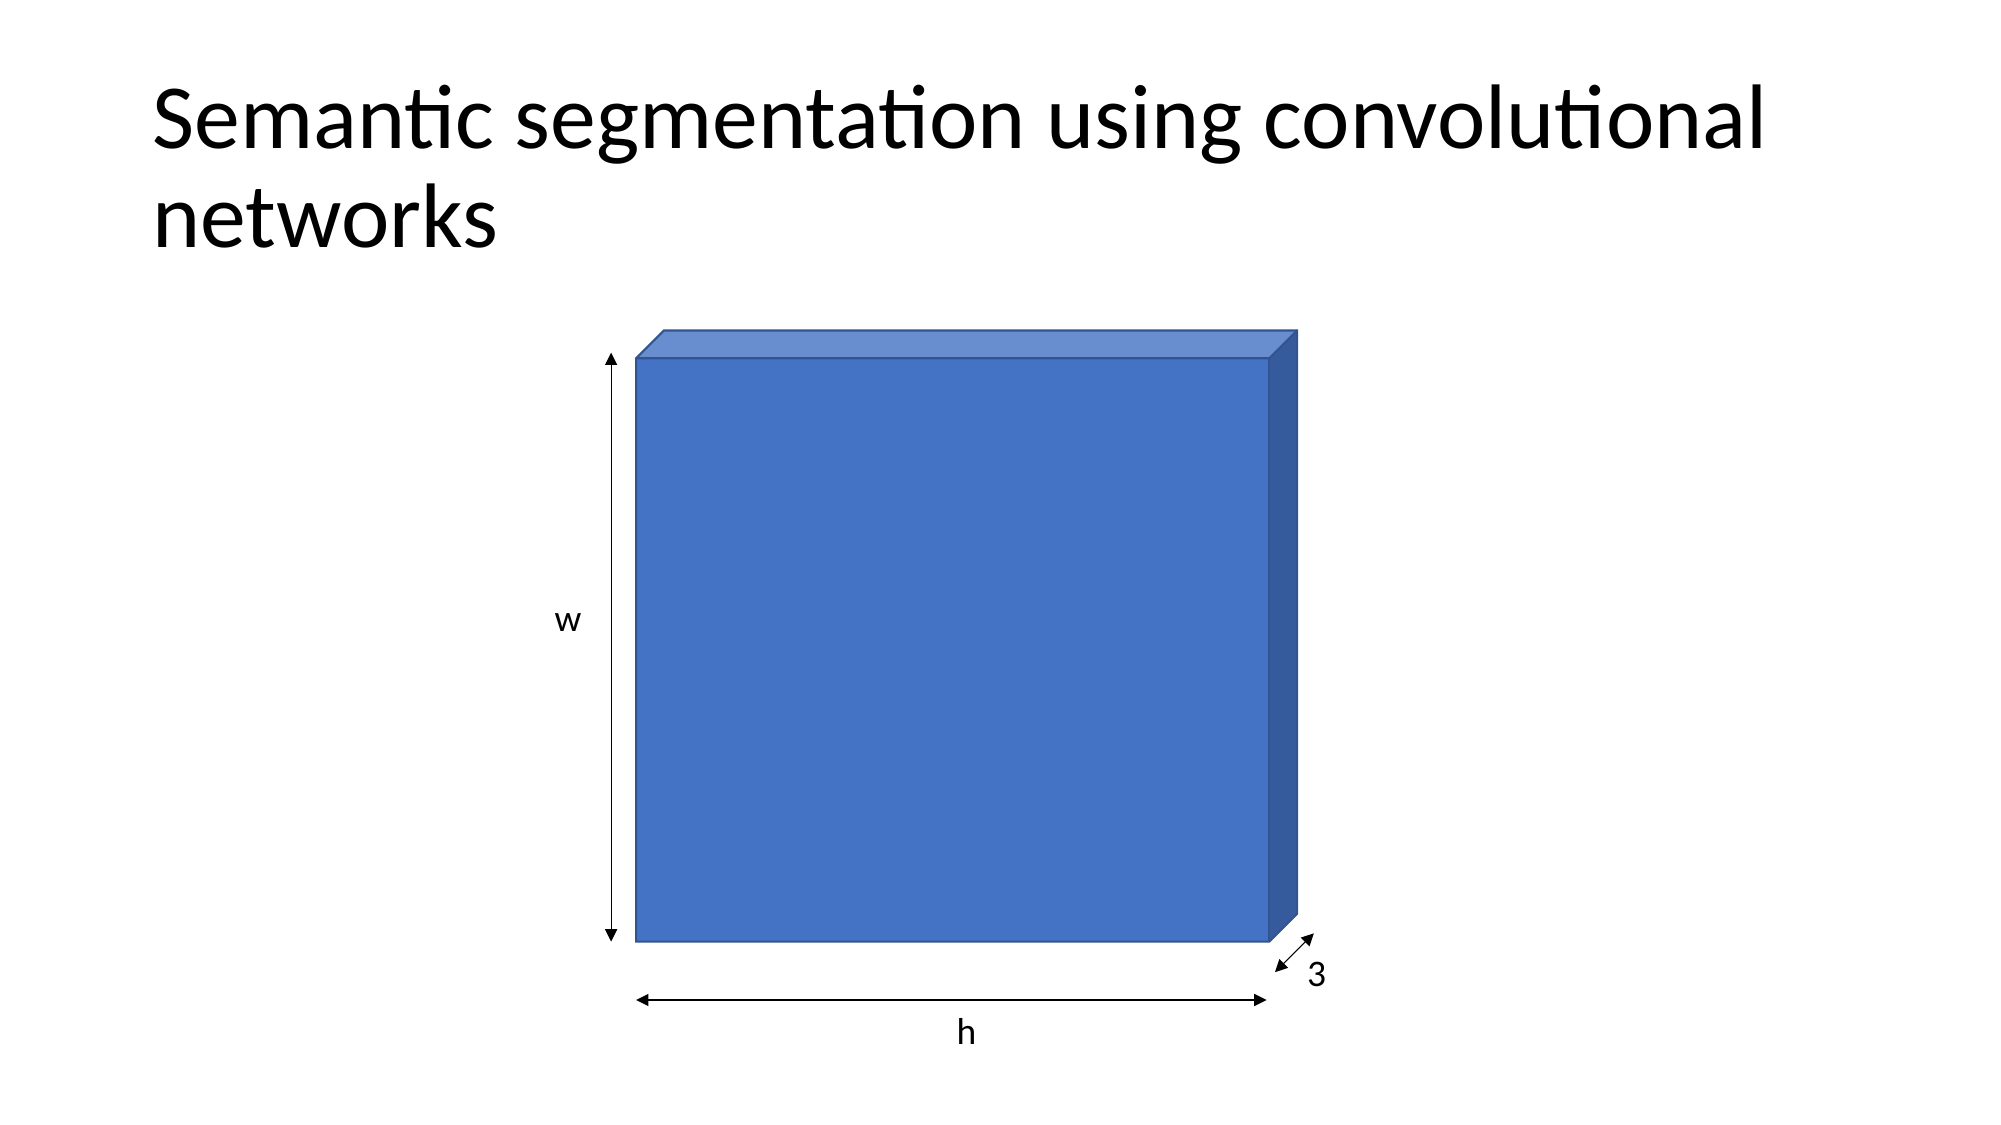

# Semantic segmentation using convolutional networks

w
3
h